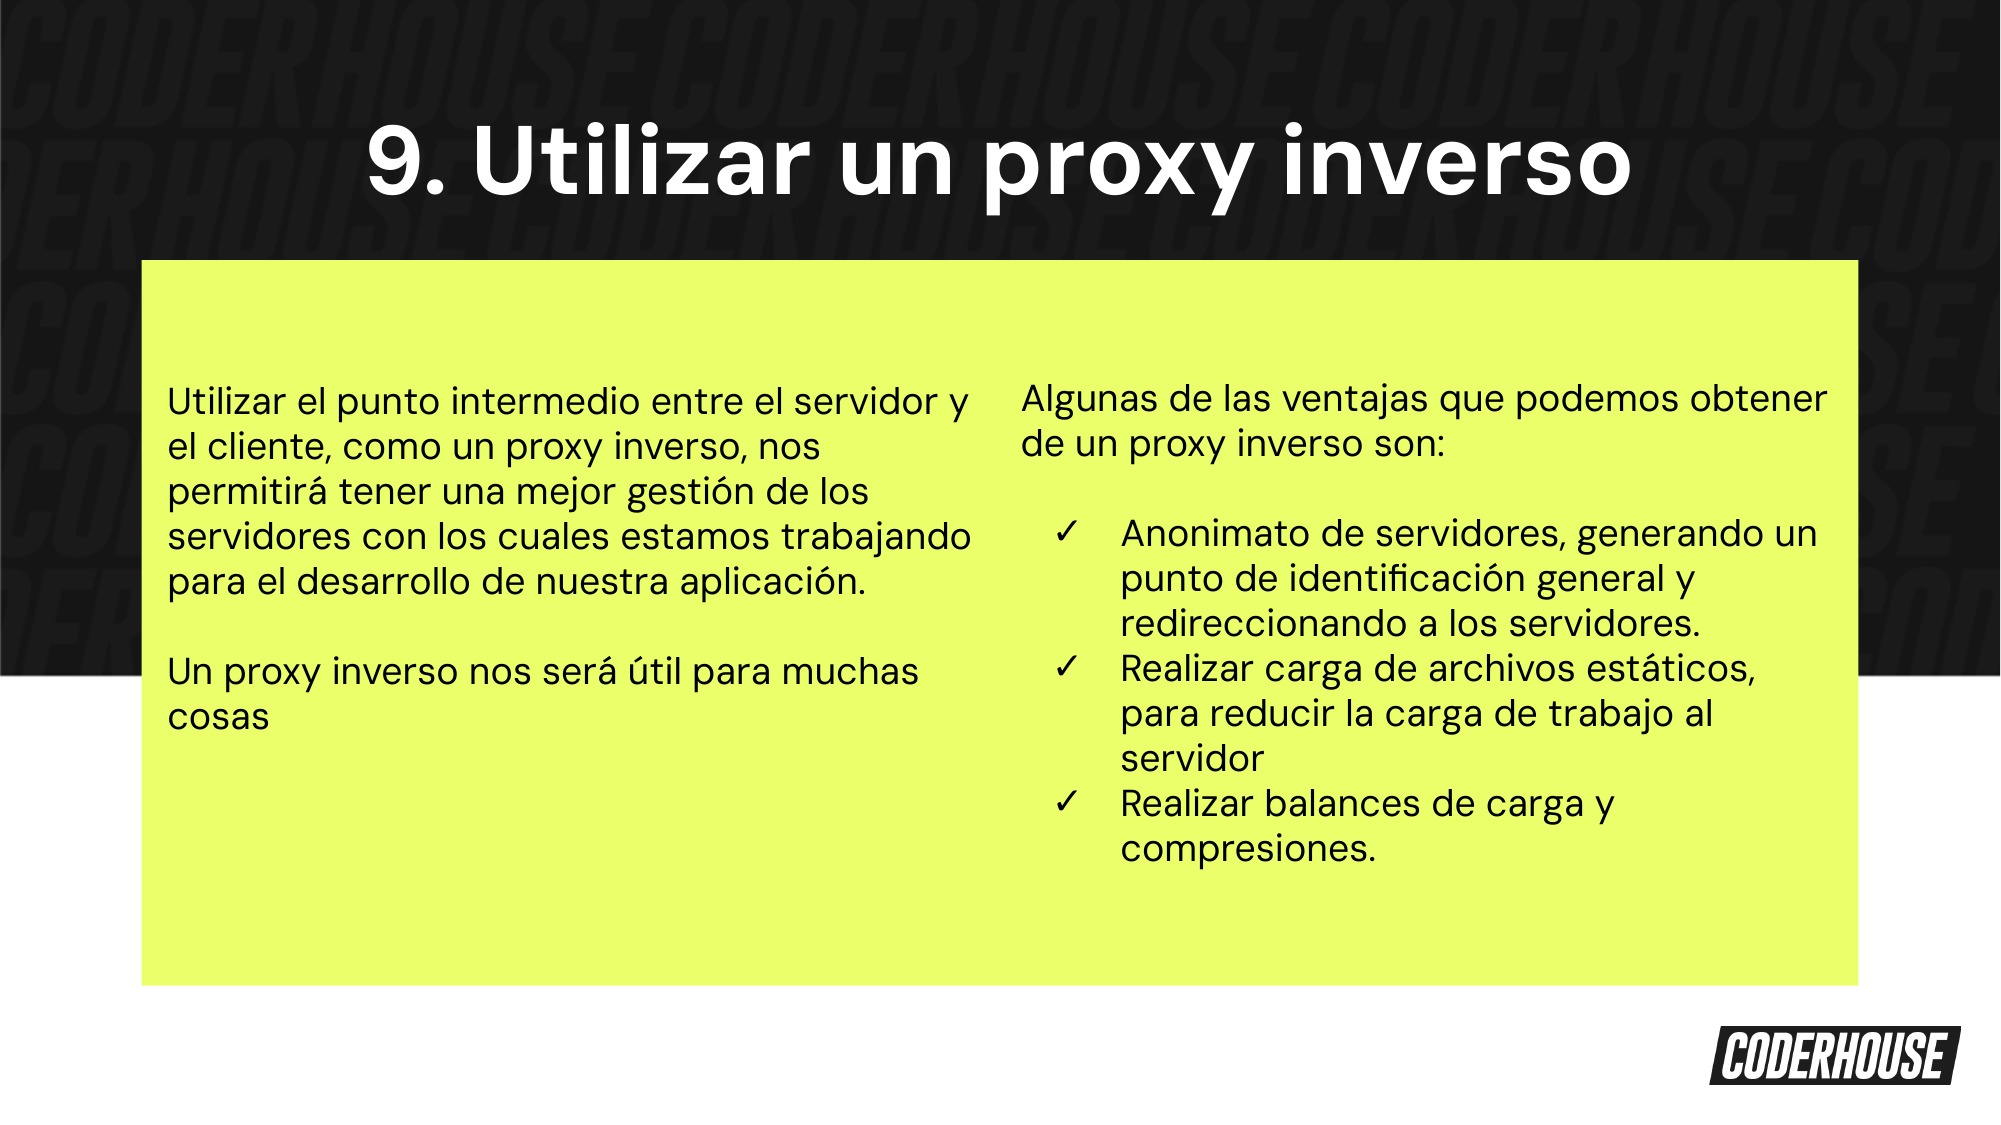

9. Utilizar un proxy inverso

Algunas de las ventajas que podemos obtener de un proxy inverso son:

Anonimato de servidores, generando un punto de identificación general y redireccionando a los servidores.
Realizar carga de archivos estáticos, para reducir la carga de trabajo al servidor
Realizar balances de carga y compresiones.

Utilizar el punto intermedio entre el servidor y el cliente, como un proxy inverso, nos permitirá tener una mejor gestión de los servidores con los cuales estamos trabajando para el desarrollo de nuestra aplicación.

Un proxy inverso nos será útil para muchas cosas